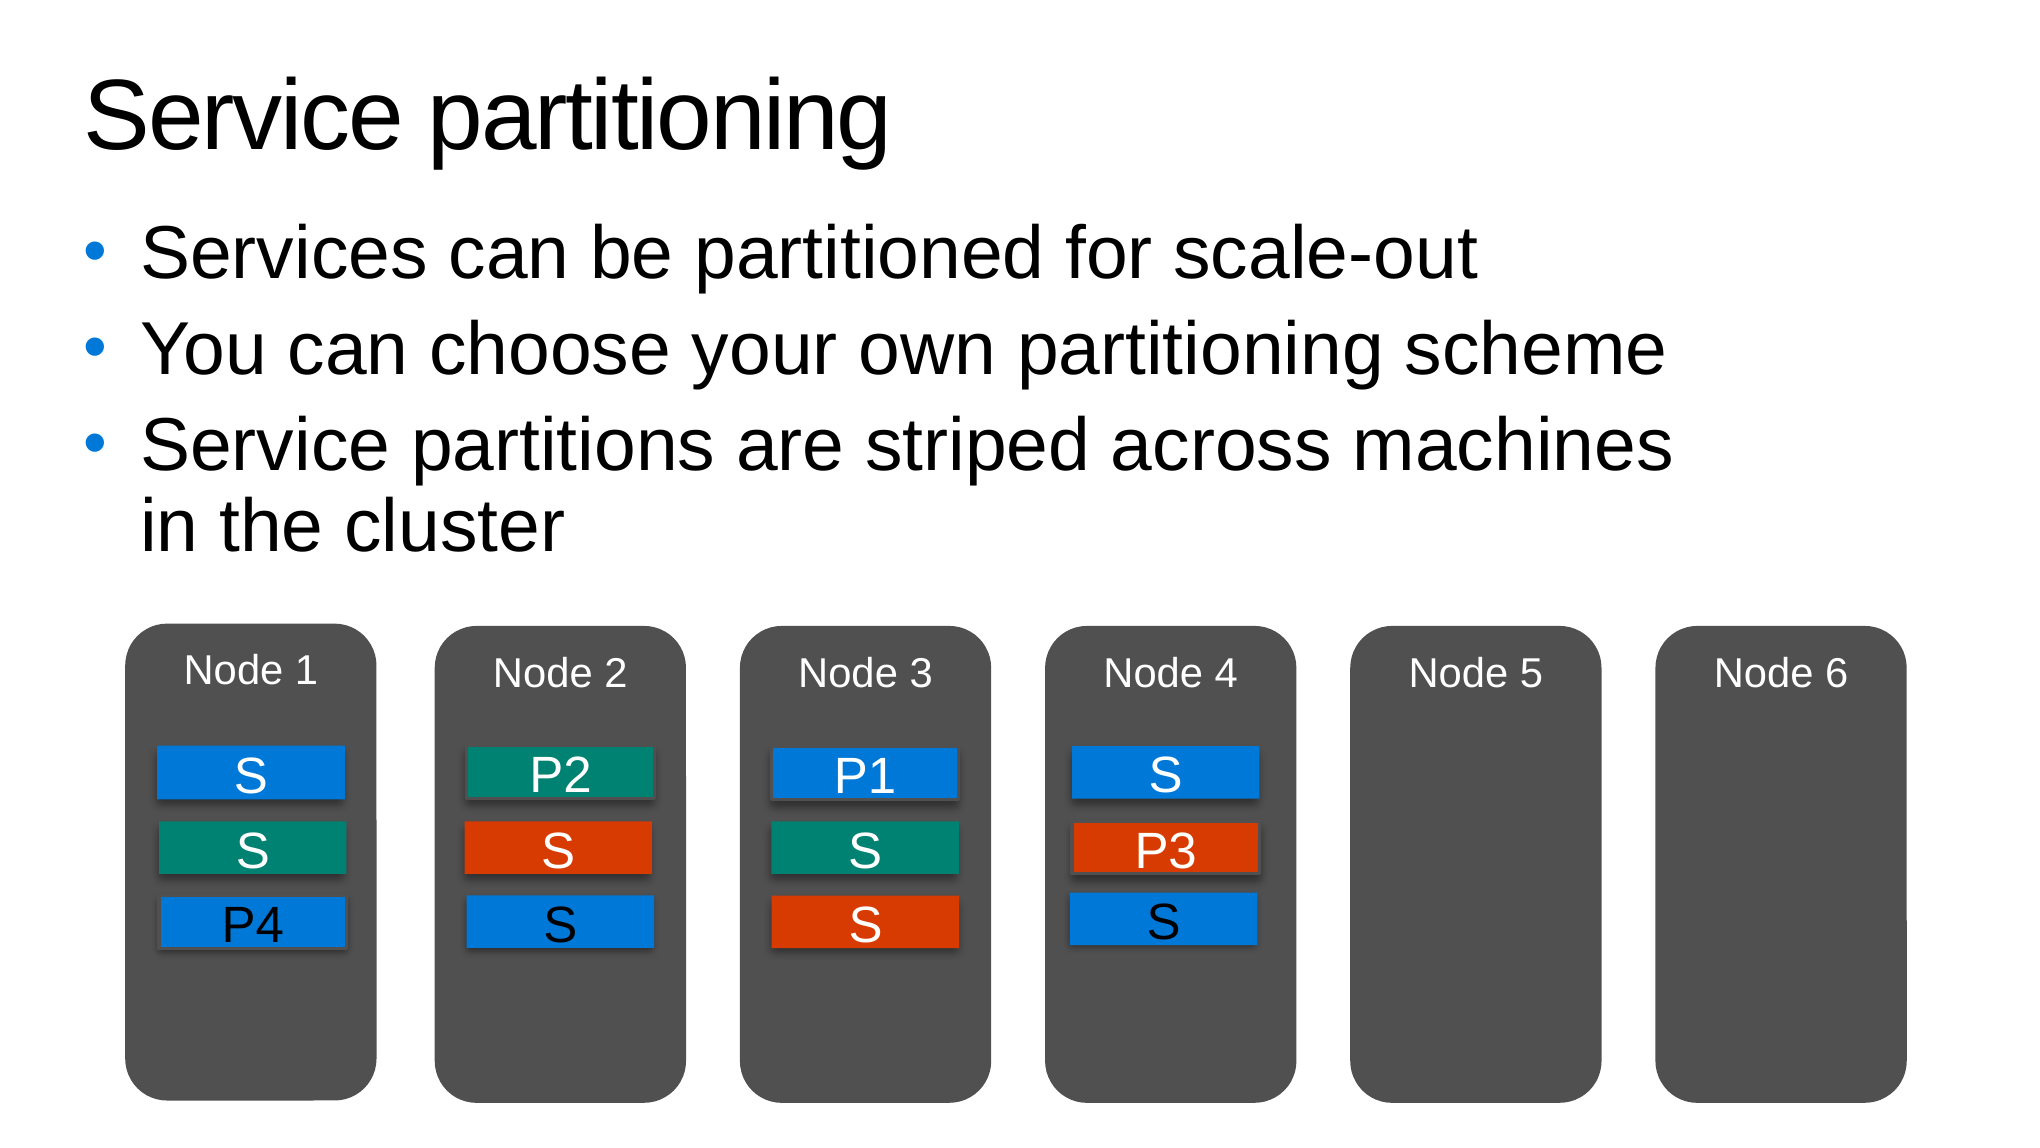

# Service partitioning
Services can be partitioned for scale-out
You can choose your own partitioning scheme
Service partitions are striped across machines in the cluster
Node 1
Node 2
Node 3
Node 4
Node 5
Node 6
S
P2
S
P1
S
S
S
P3
S
S
P4
S